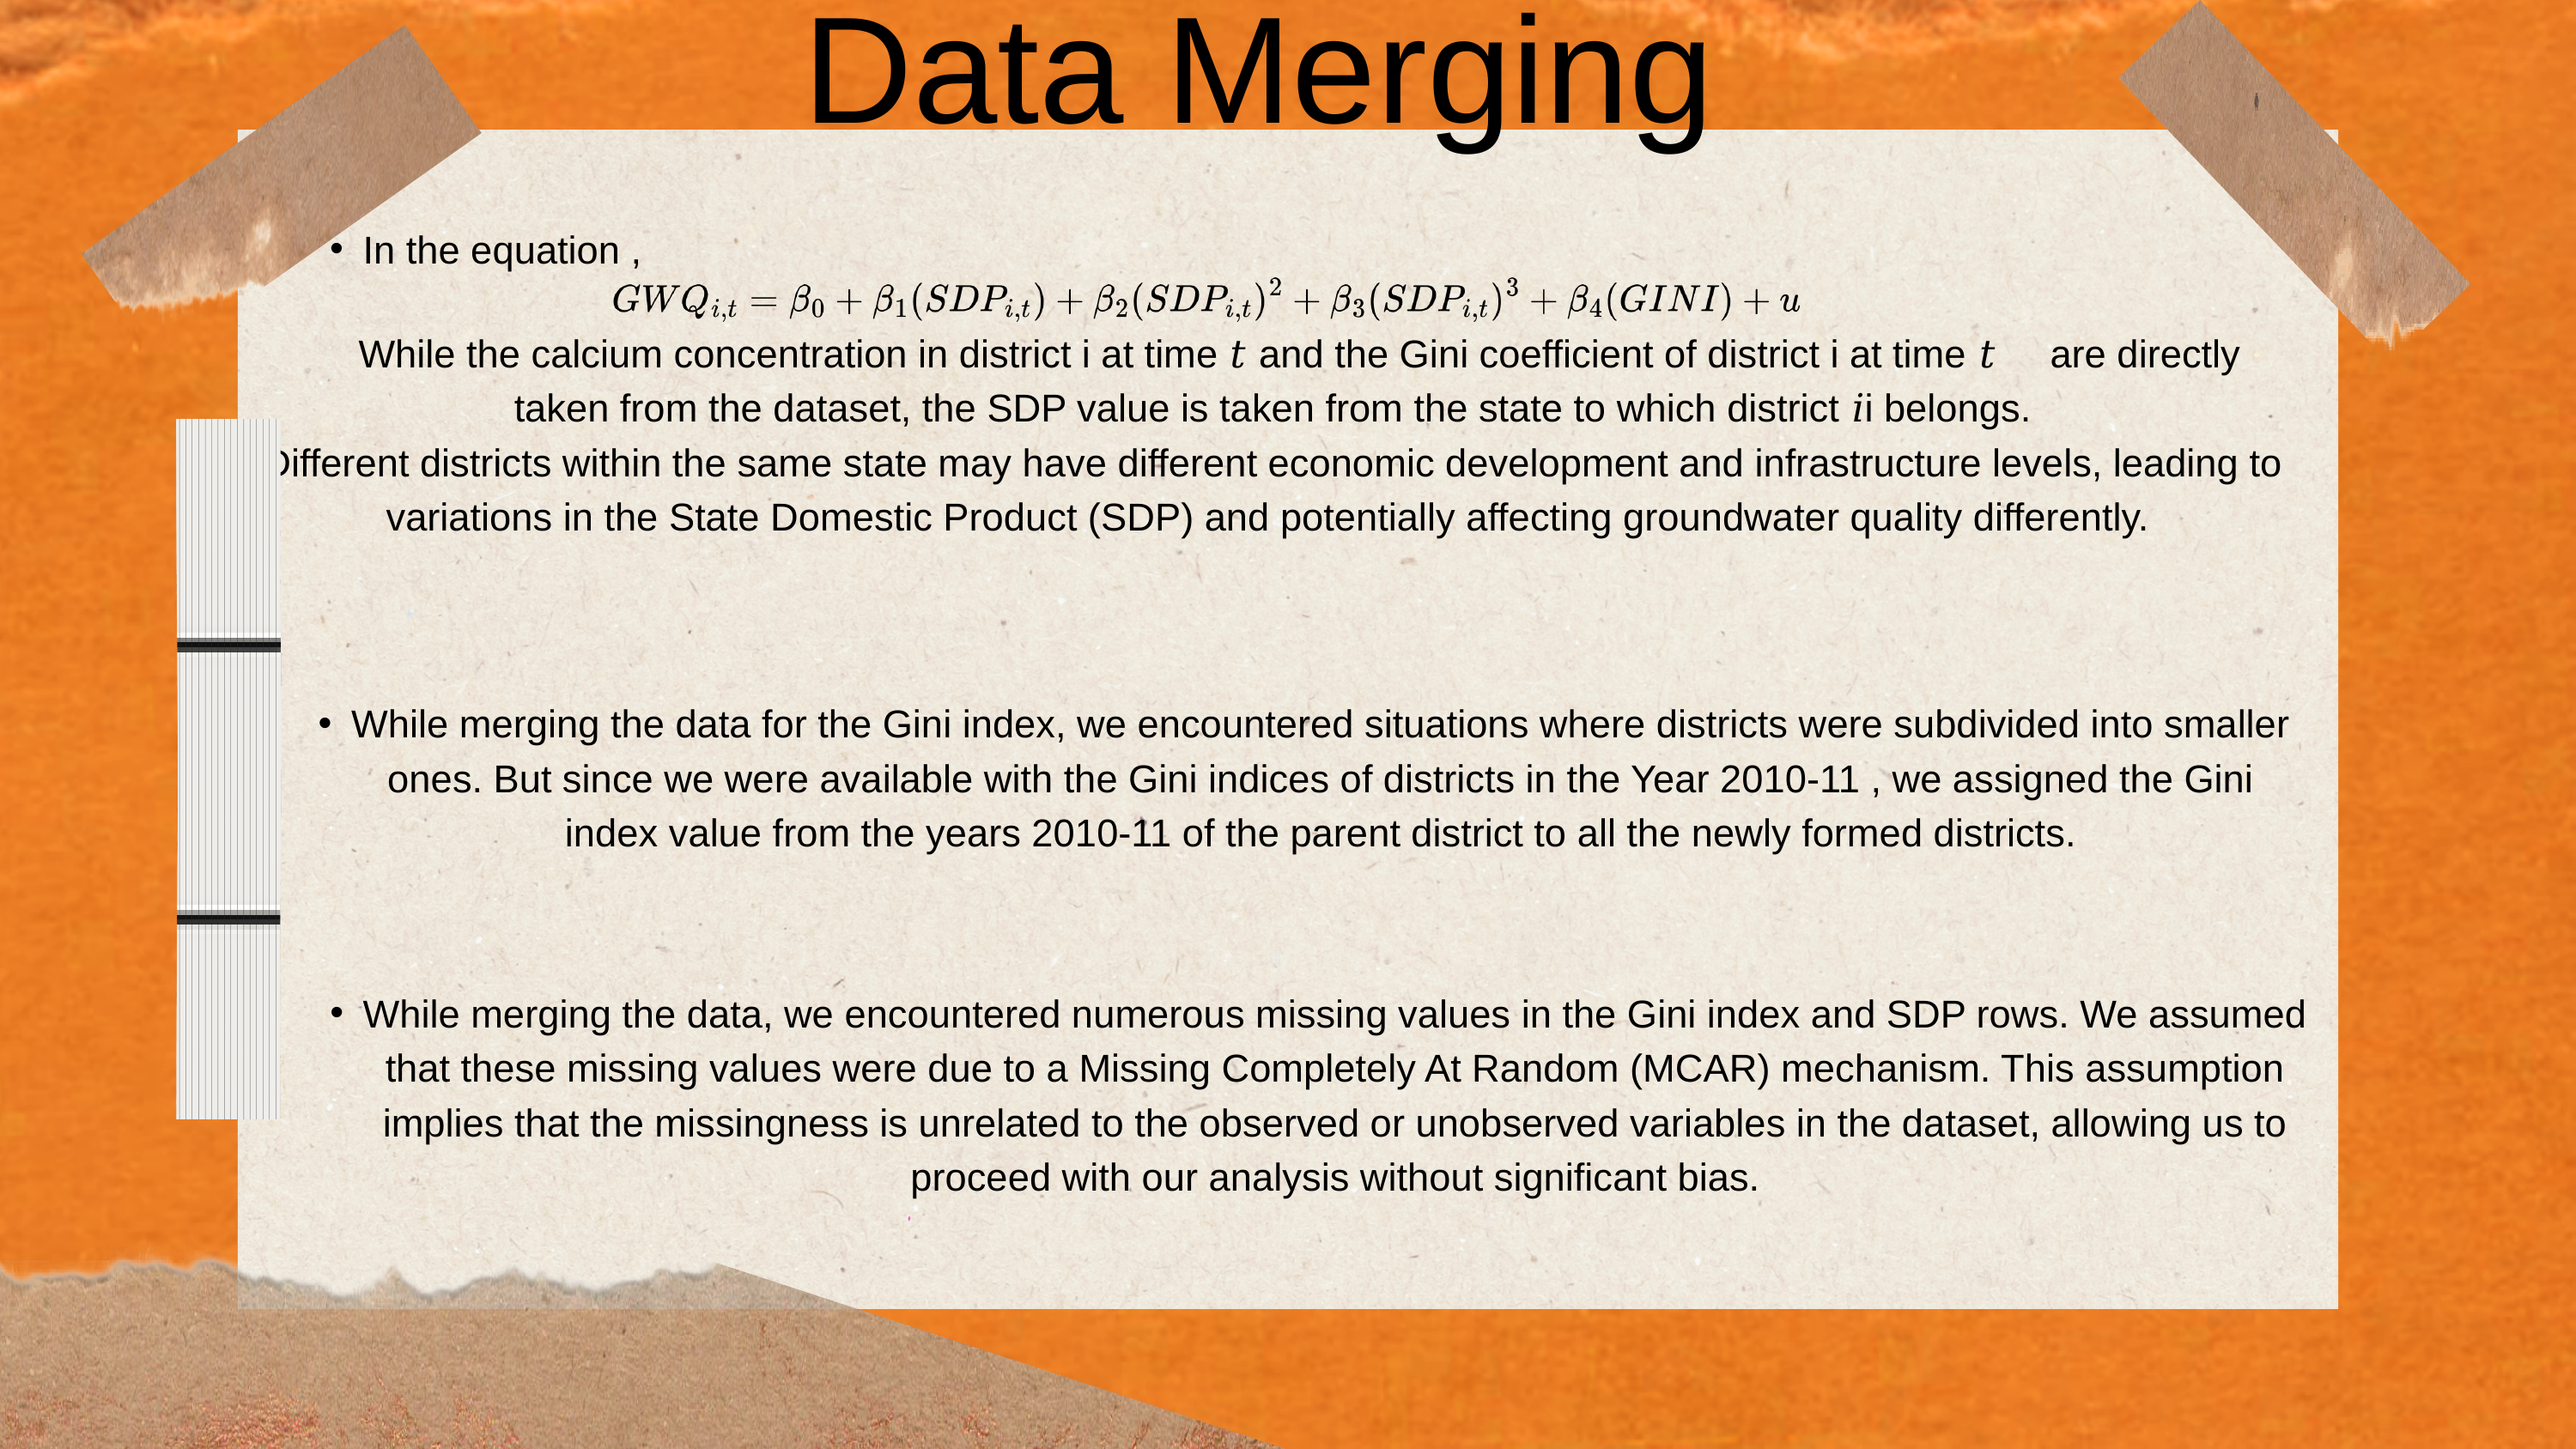

Data Merging

In the equation ,

     While the calcium concentration in district i at time 𝑡 and the Gini coefficient of district i at time 𝑡     are directly taken from the dataset, the SDP value is taken from the state to which district 𝑖i belongs.
Different districts within the same state may have different economic development and infrastructure levels, leading to variations in the State Domestic Product (SDP) and potentially affecting groundwater quality differently.
While merging the data for the Gini index, we encountered situations where districts were subdivided into smaller ones. But since we were available with the Gini indices of districts in the Year 2010-11 , we assigned the Gini index value from the years 2010-11 of the parent district to all the newly formed districts.

While merging the data, we encountered numerous missing values in the Gini index and SDP rows. We assumed that these missing values were due to a Missing Completely At Random (MCAR) mechanism. This assumption implies that the missingness is unrelated to the observed or unobserved variables in the dataset, allowing us to proceed with our analysis without significant bias.